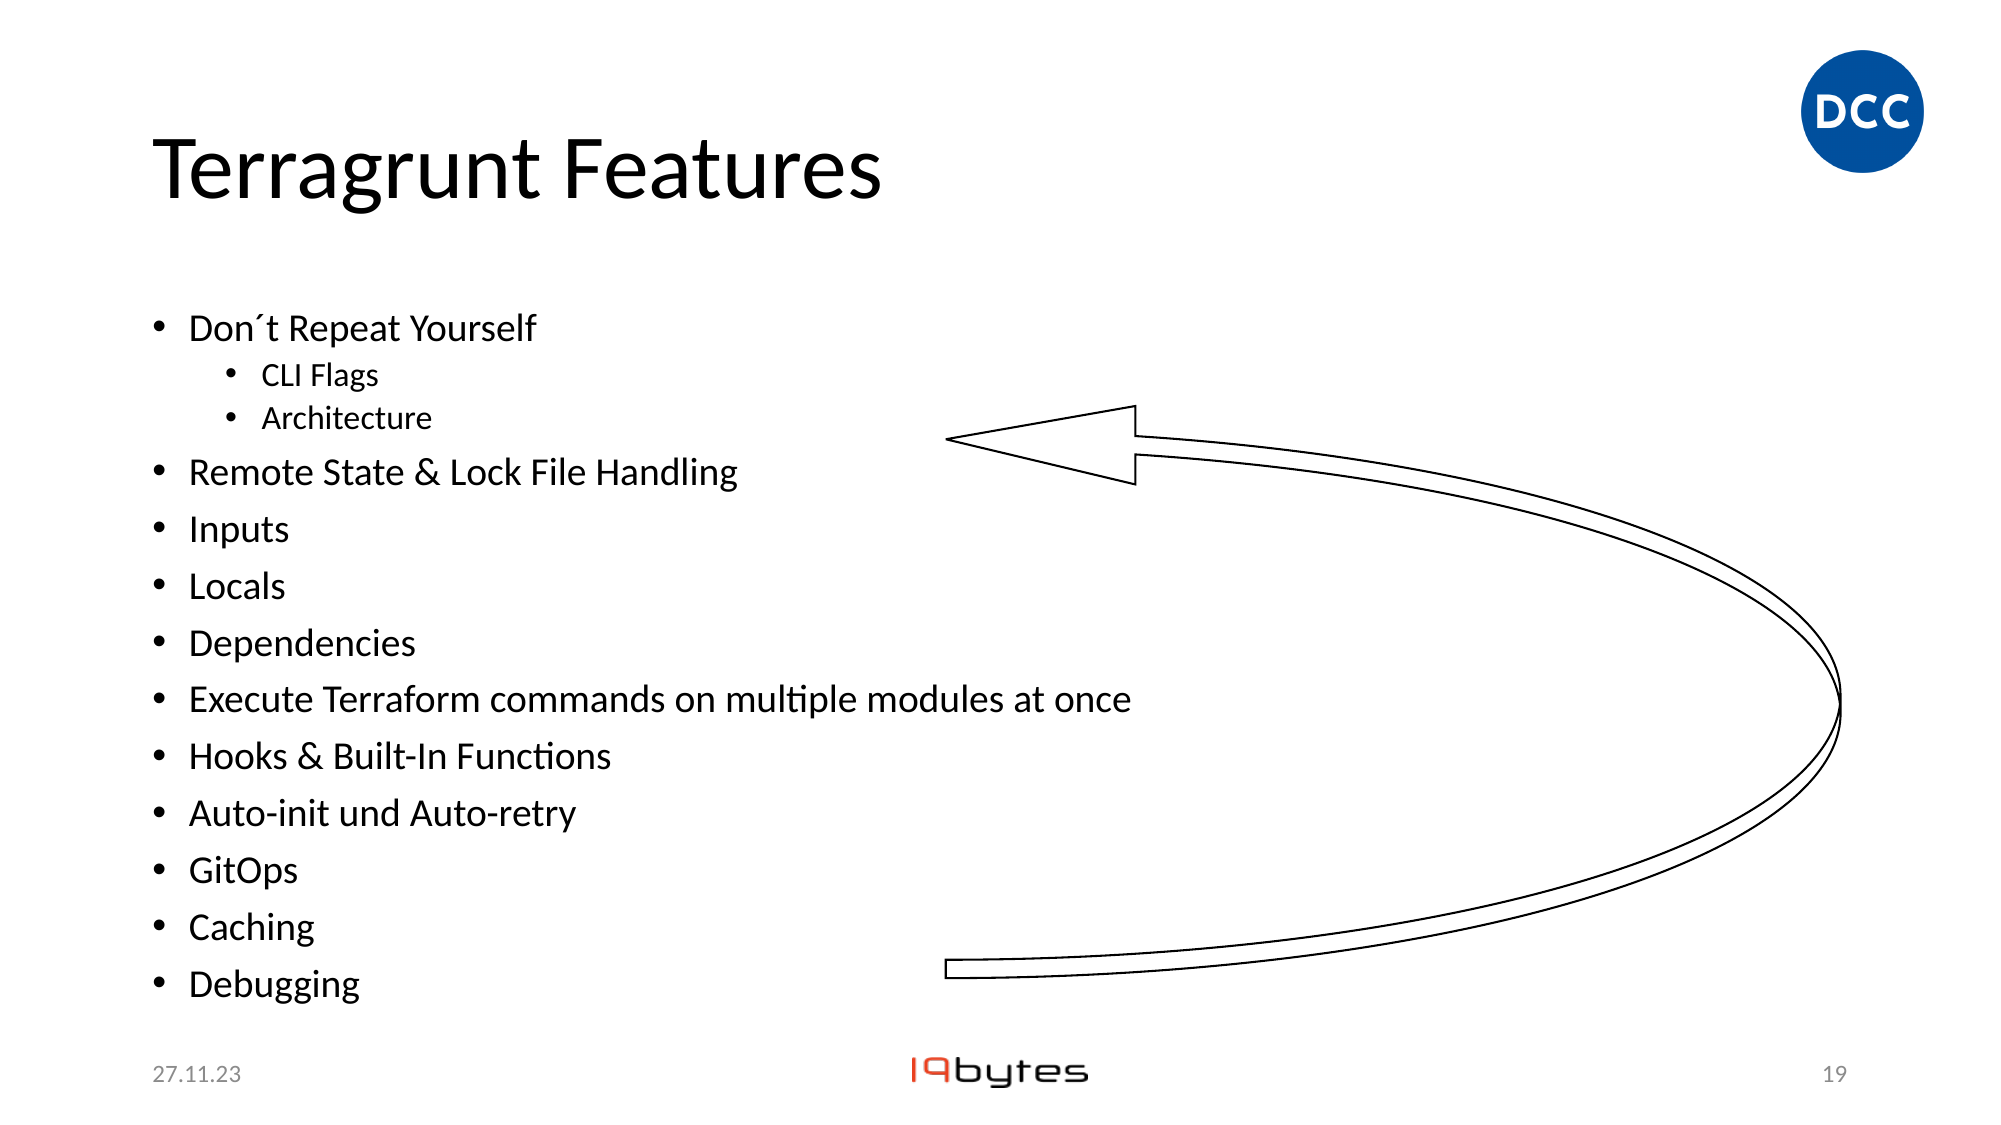

# Terragrunt Features

Don´t Repeat Yourself
CLI Flags
Architecture
Remote State & Lock File Handling
Inputs
Locals
Dependencies
Execute Terraform commands on multiple modules at once
Hooks & Built-In Functions
Auto-init und Auto-retry
GitOps
Caching
Debugging

27.11.23
19